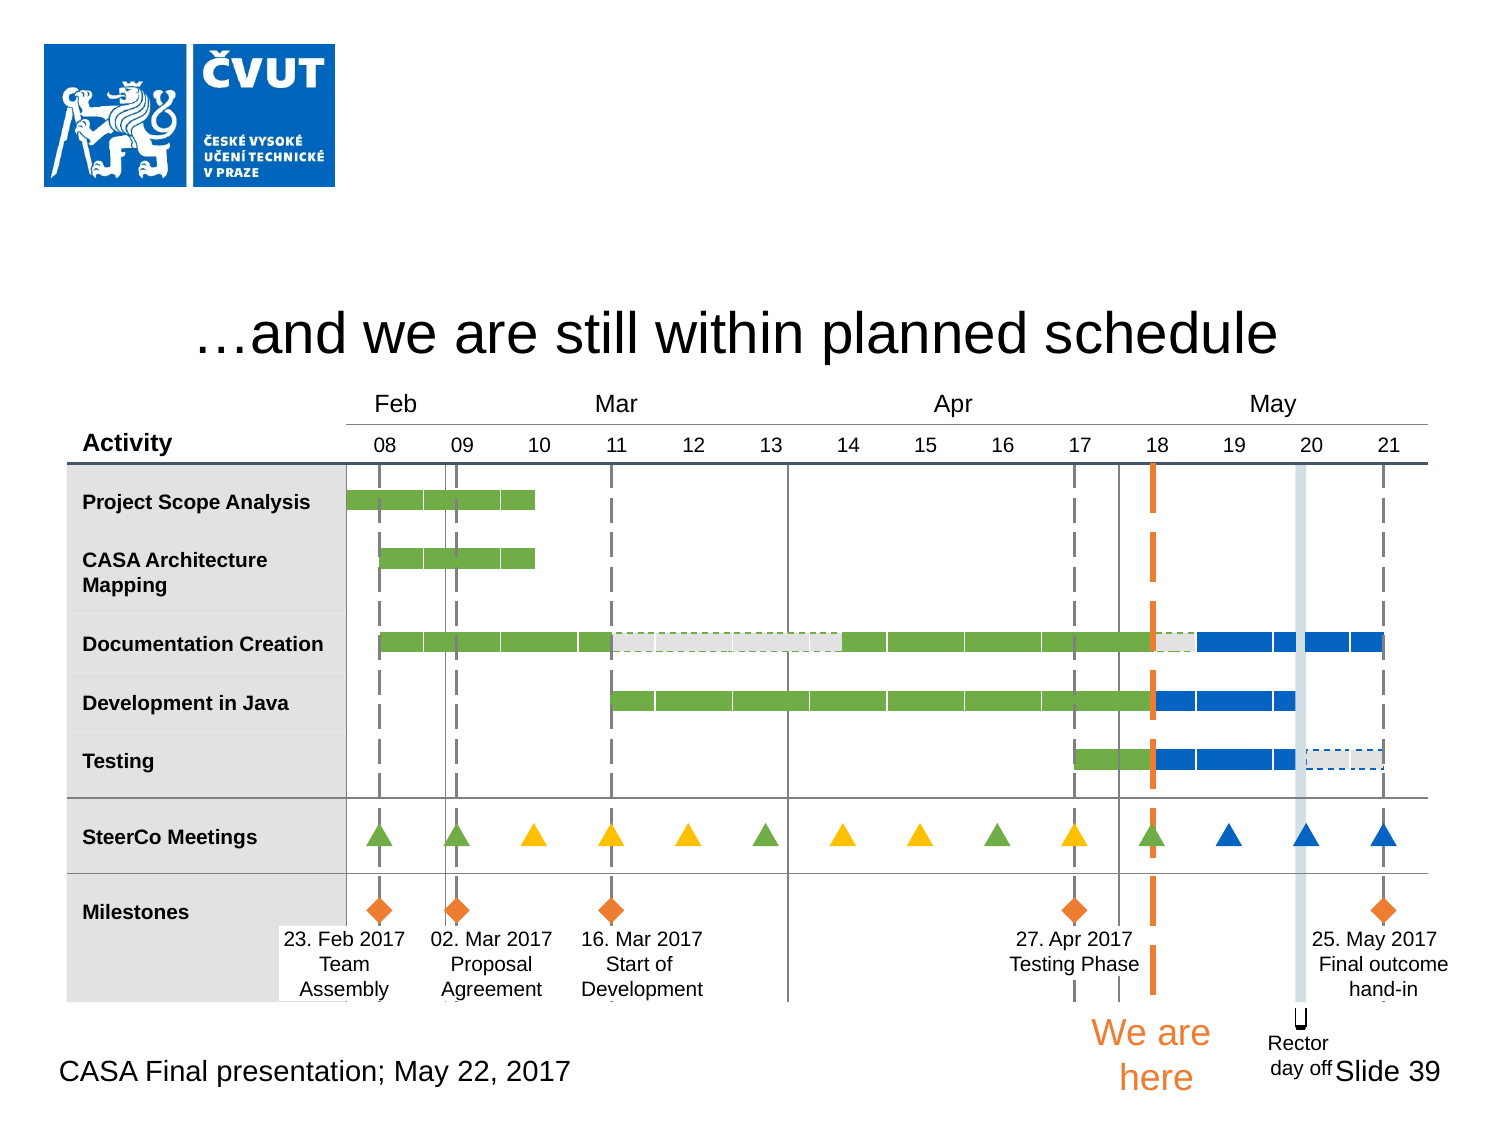

# …and we are still within planned schedule
Feb
Mar
Apr
May
08
09
10
11
12
13
14
15
16
17
18
19
20
21
Activity

Project Scope Analysis

CASA Architecture
Mapping

Documentation Creation

Development in Java

Testing

SteerCo Meetings

Milestones
23. Feb 2017
Team
Assembly
02. Mar 2017
Proposal
Agreement
16. Mar 2017
Start of
Development
27. Apr 2017
Testing Phase
25. May 2017
Final outcome
hand-in
We are
here

Rector
day off